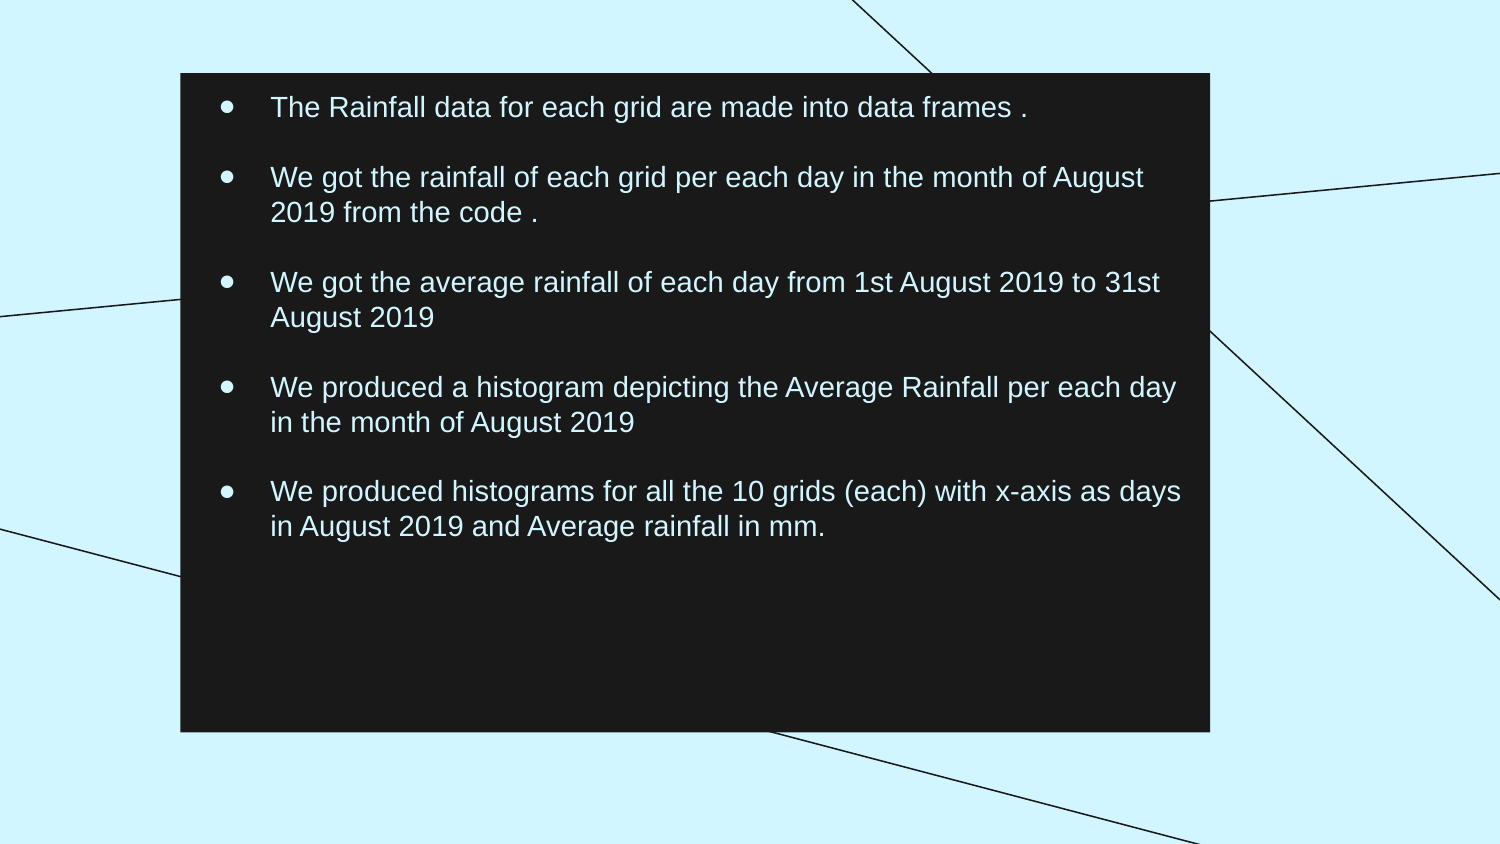

The Rainfall data for each grid are made into data frames .

We got the rainfall of each grid per each day in the month of August 2019 from the code .

We got the average rainfall of each day from 1st August 2019 to 31st August 2019

We produced a histogram depicting the Average Rainfall per each day in the month of August 2019

We produced histograms for all the 10 grids (each) with x-axis as days in August 2019 and Average rainfall in mm.